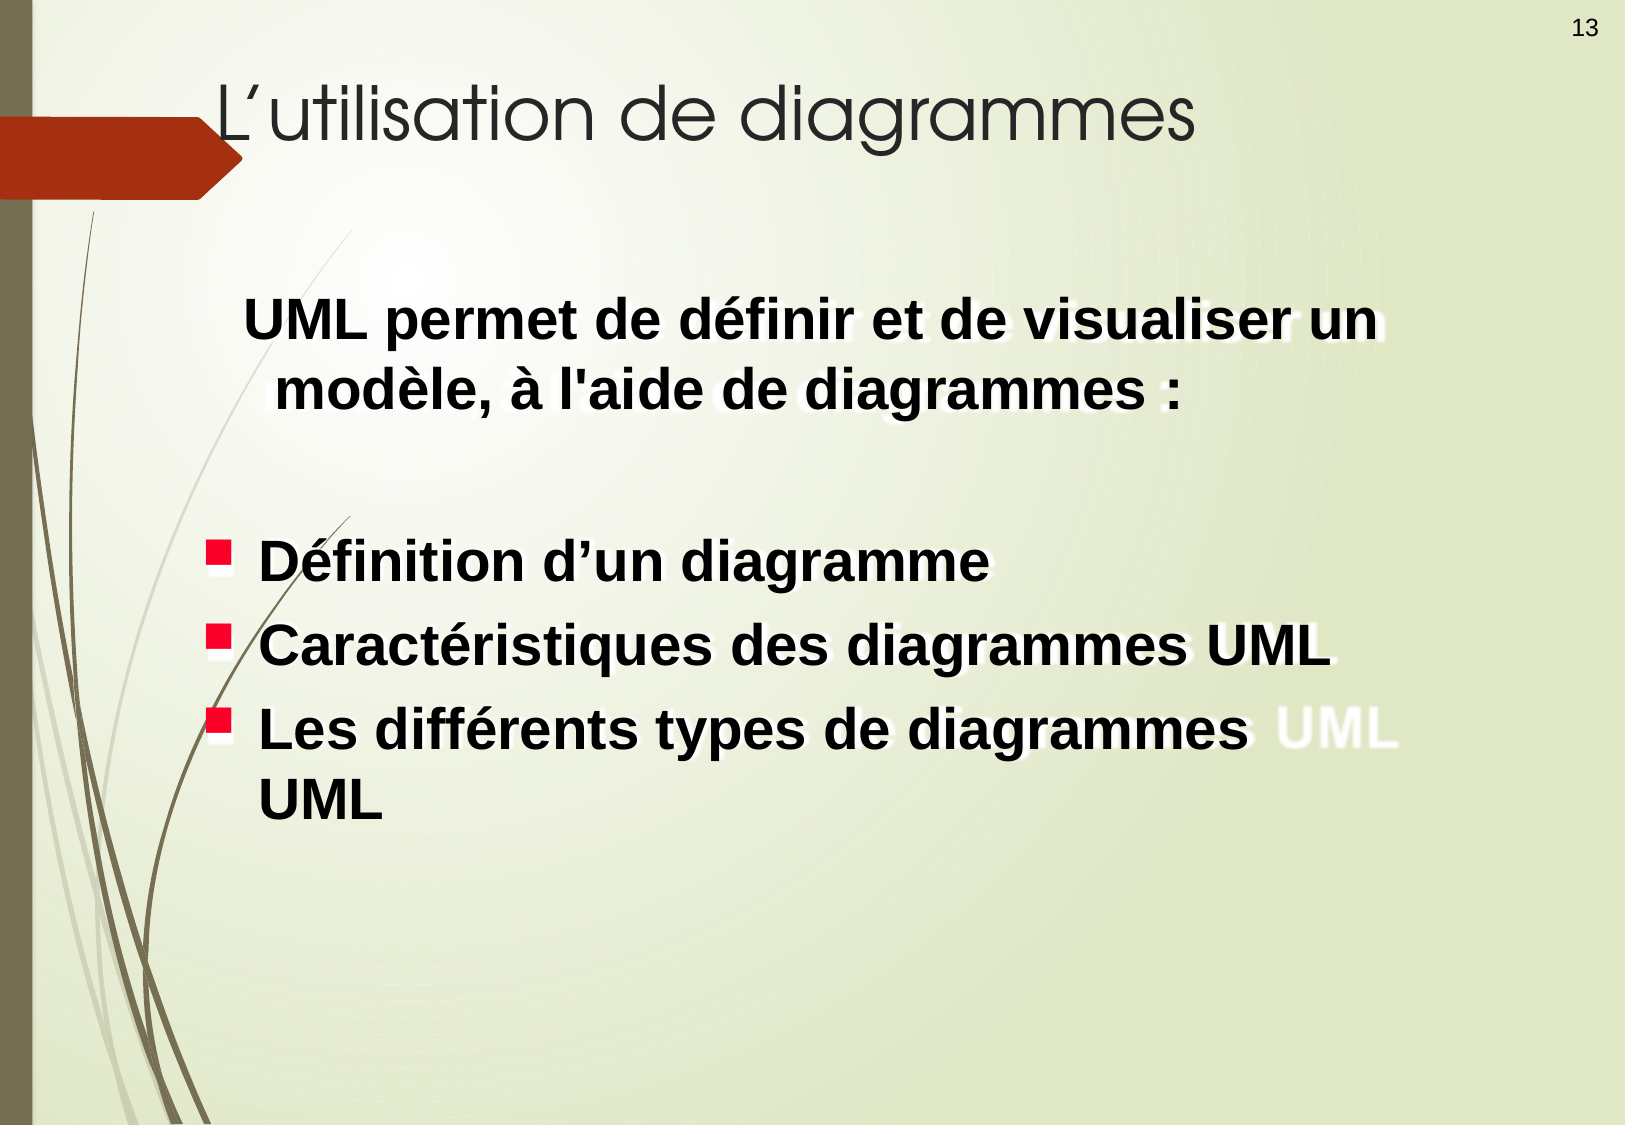

13
# L’utilisation de diagrammes

UML permet de définir et de visualiser un  modèle, à l'aide de diagrammes :

Définition d’un diagramme
Caractéristiques des diagrammes UML
Les différents types de diagrammes UML